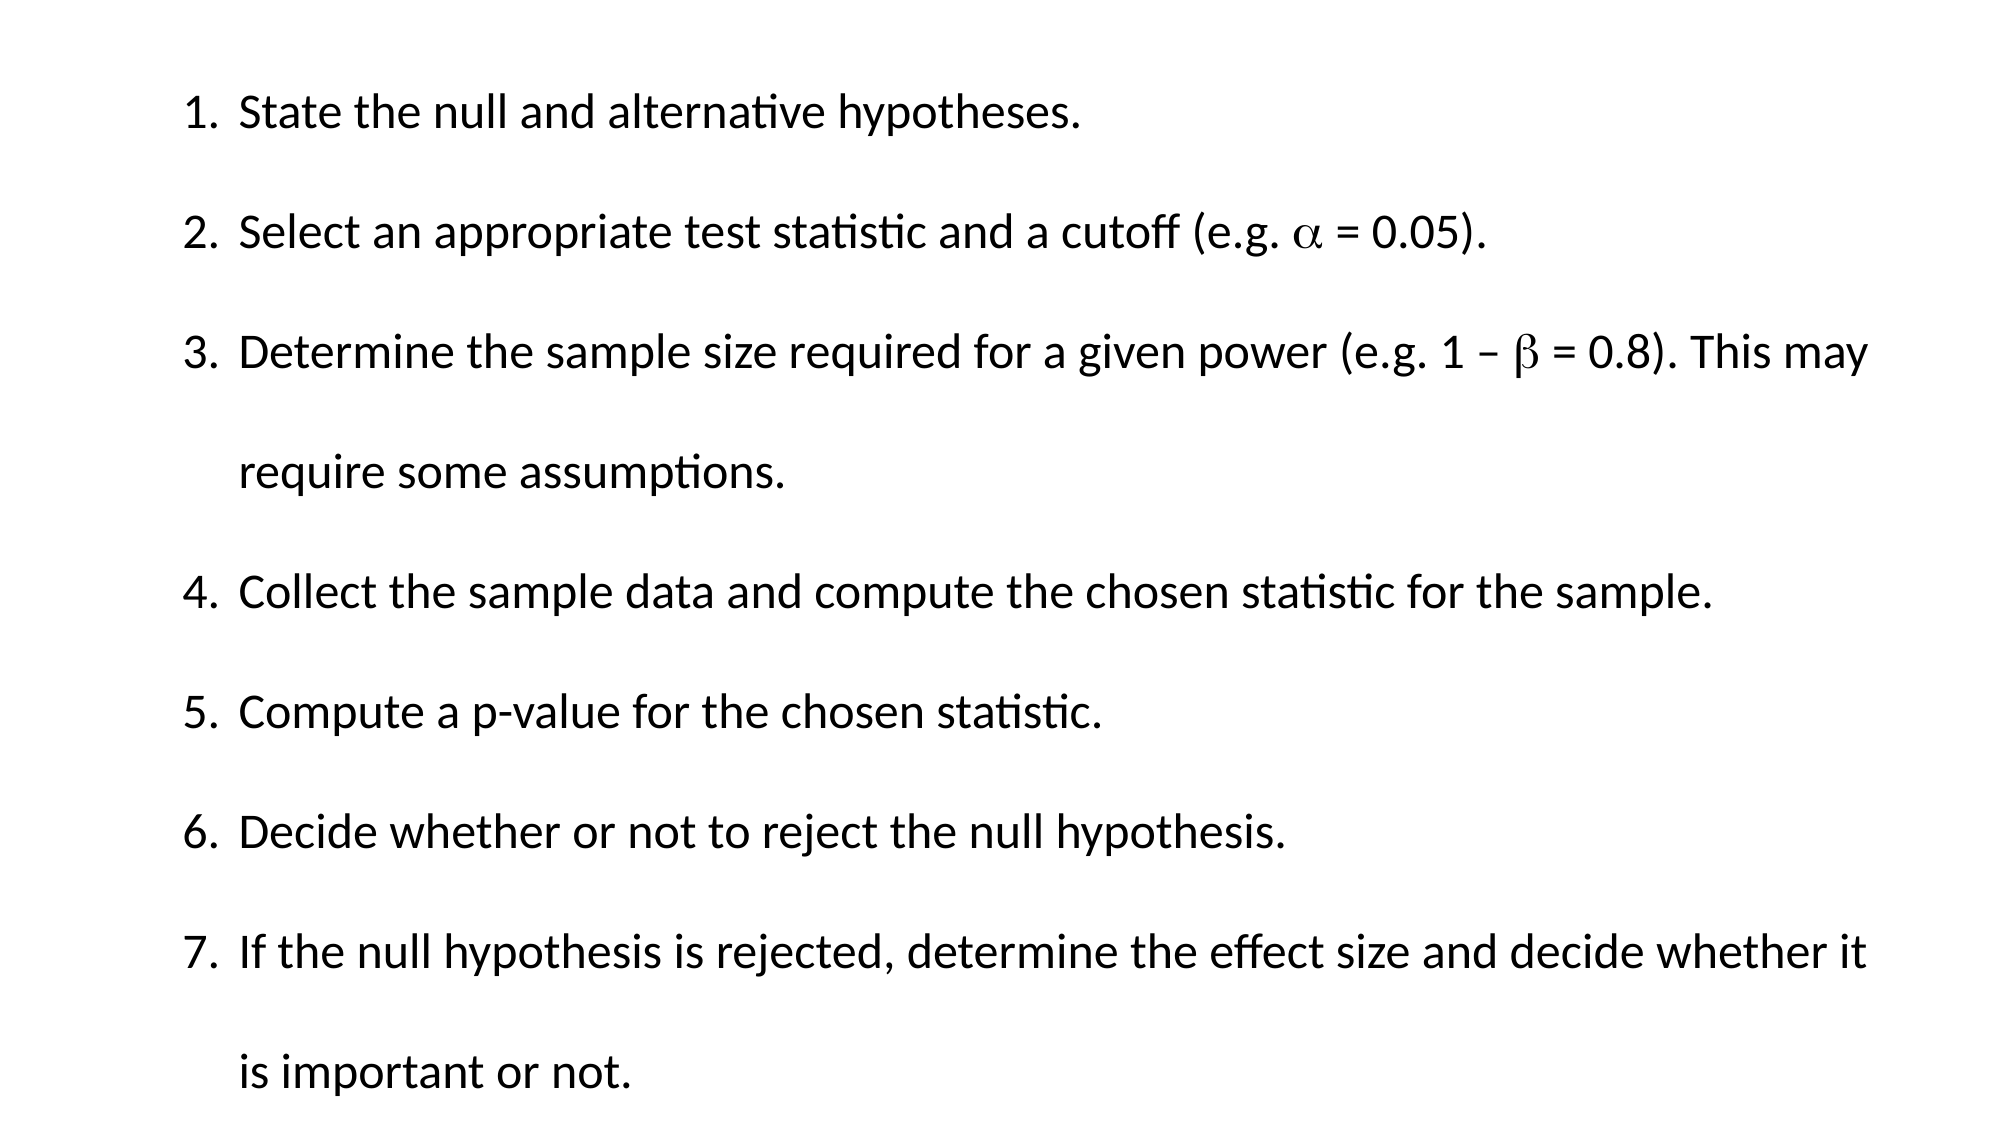

State the null and alternative hypotheses.
Select an appropriate test statistic and a cutoff (e.g. α = 0.05).
Determine the sample size required for a given power (e.g. 1 – β = 0.8). This may require some assumptions.
Collect the sample data and compute the chosen statistic for the sample.
Compute a p-value for the chosen statistic.
Decide whether or not to reject the null hypothesis.
If the null hypothesis is rejected, determine the effect size and decide whether it is important or not.